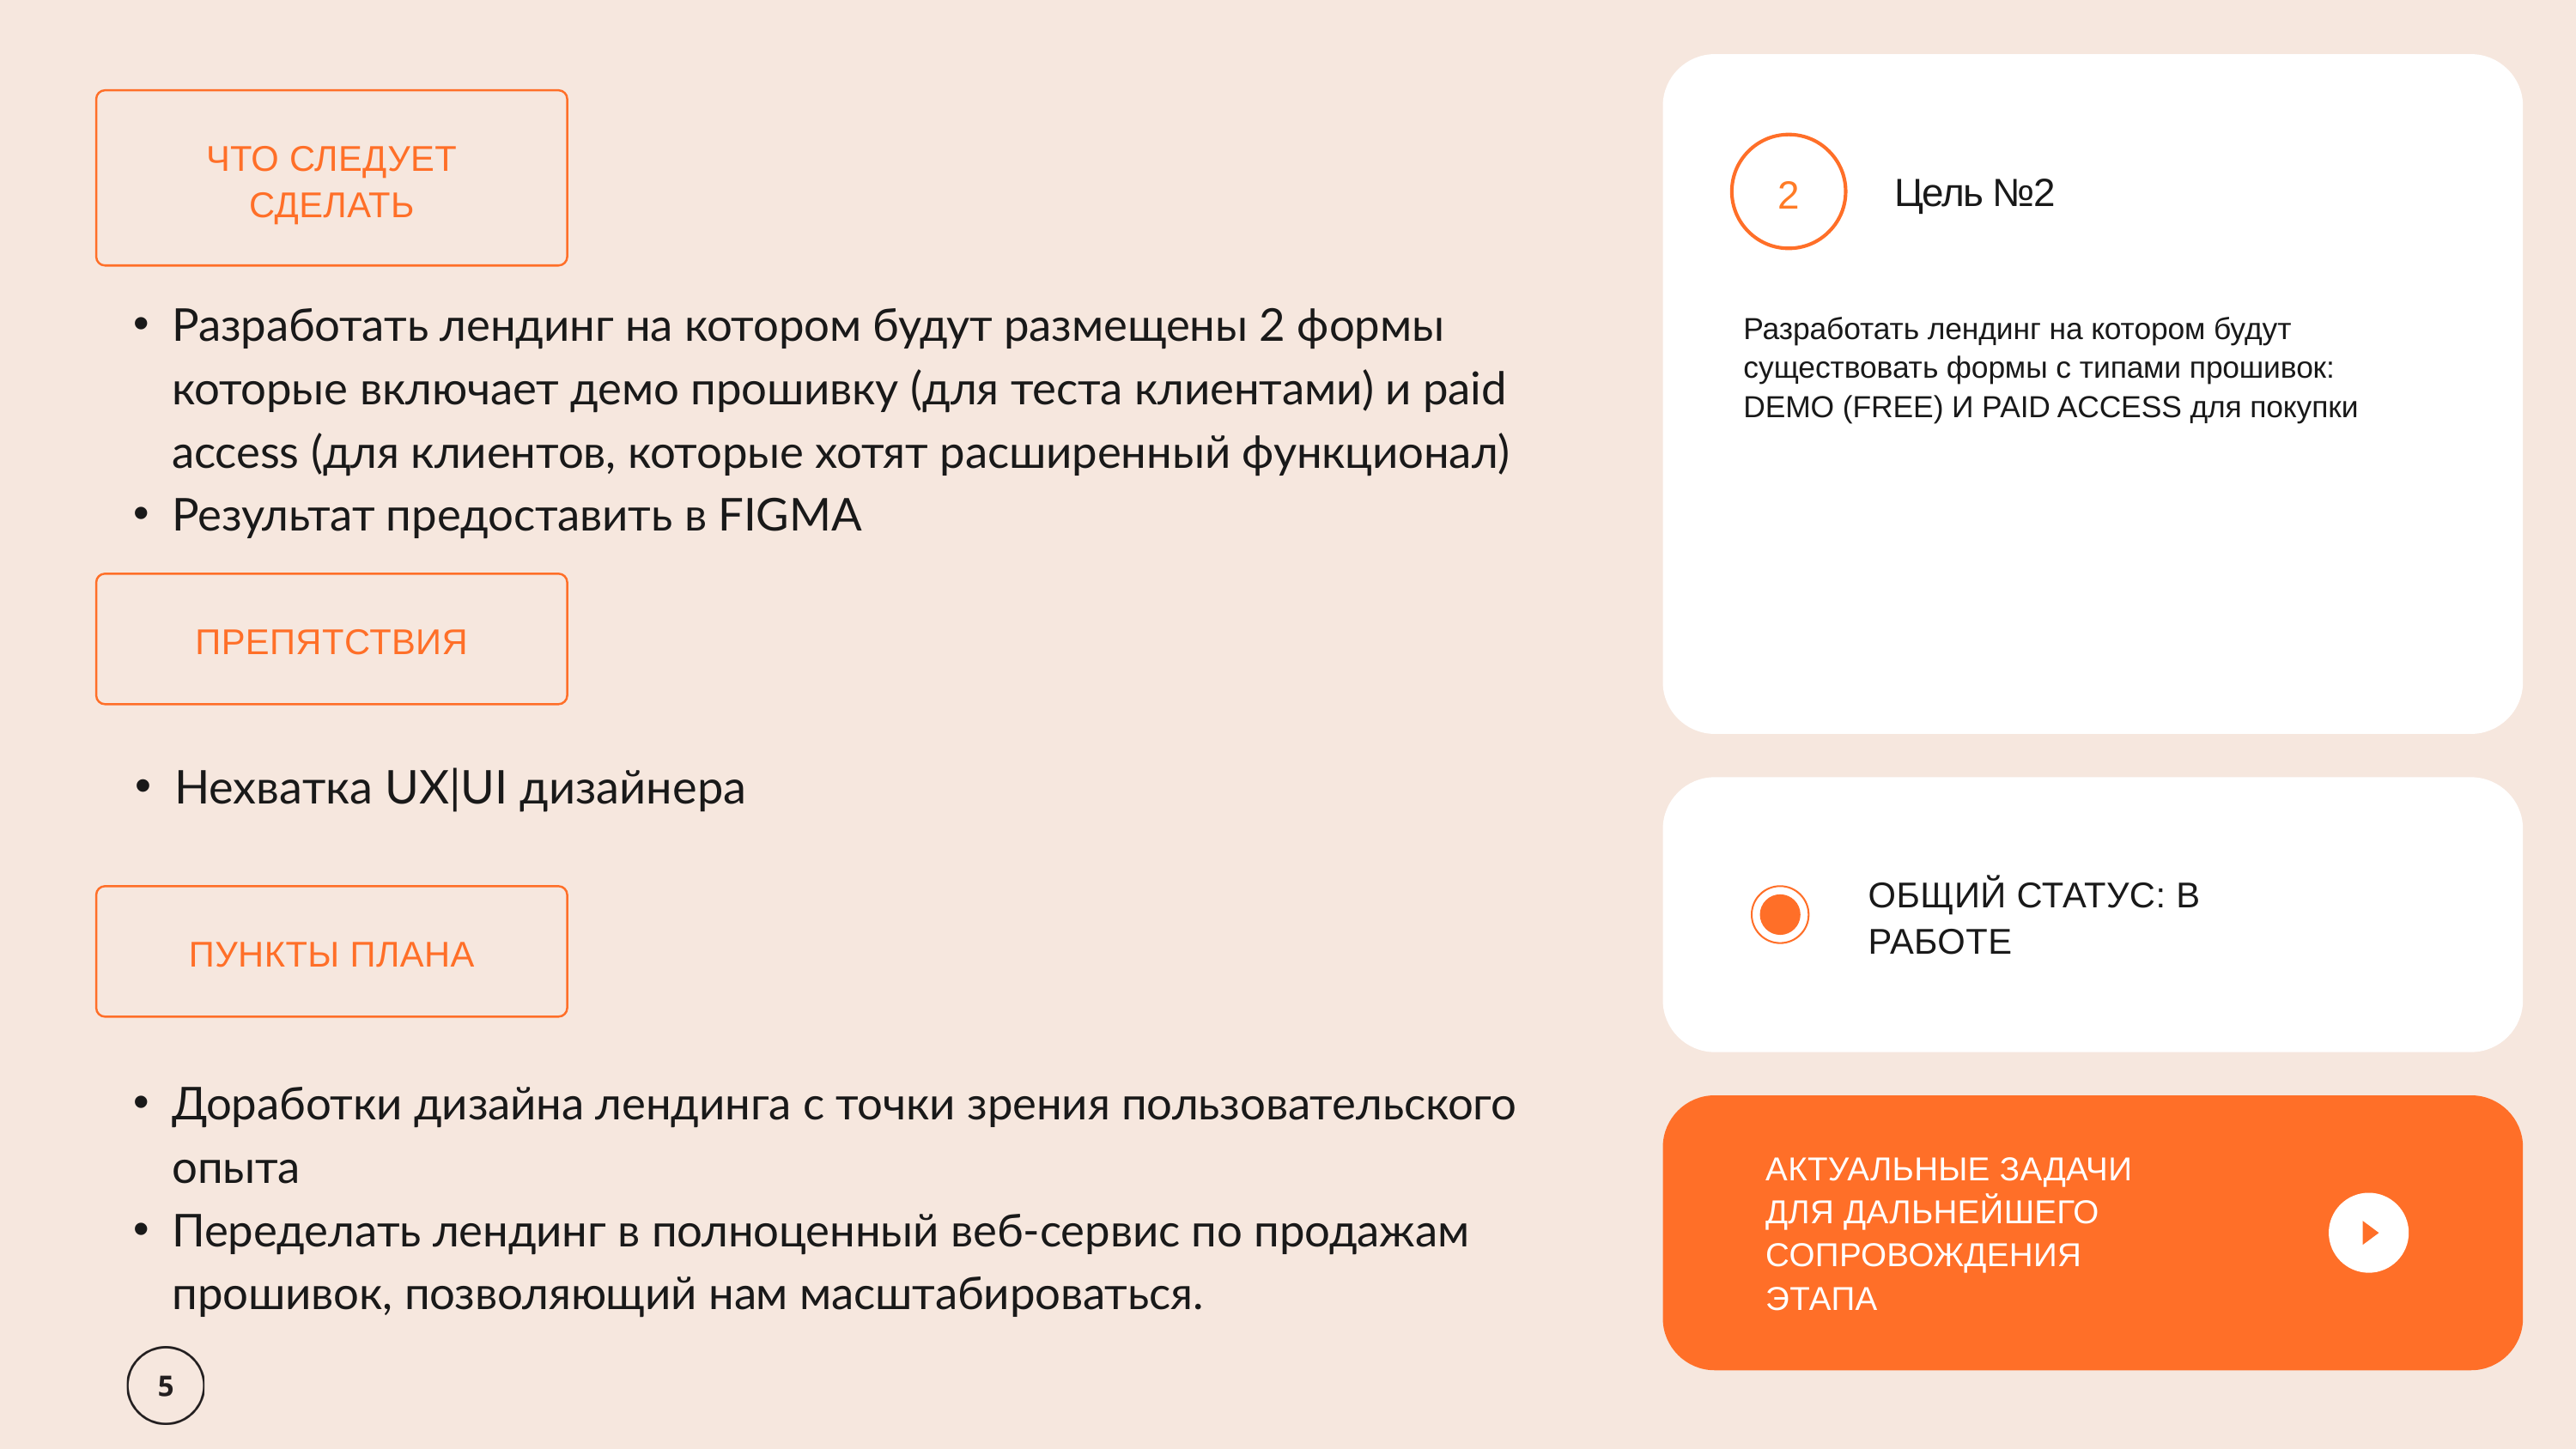

ЧТО СЛЕДУЕТ СДЕЛАТЬ

2
Цель №2
Разработать лендинг на котором будут размещены 2 формы которые включает демо прошивку (для теста клиентами) и paid access (для клиентов, которые хотят расширенный функционал)
Результат предоставить в FIGMA
Разработать лендинг на котором будут существовать формы с типами прошивок: DEMO (FREE) И PAID ACCESS для покупки

ПРЕПЯТСТВИЯ
Нехватка UX|UI дизайнера

ОБЩИЙ СТАТУС: В РАБОТЕ

ПУНКТЫ ПЛАНА

Доработки дизайна лендинга с точки зрения пользовательского опыта
Переделать лендинг в полноценный веб-сервис по продажам прошивок, позволяющий нам масштабироваться.

АКТУАЛЬНЫЕ ЗАДАЧИ ДЛЯ ДАЛЬНЕЙШЕГО СОПРОВОЖДЕНИЯ ЭТАПА